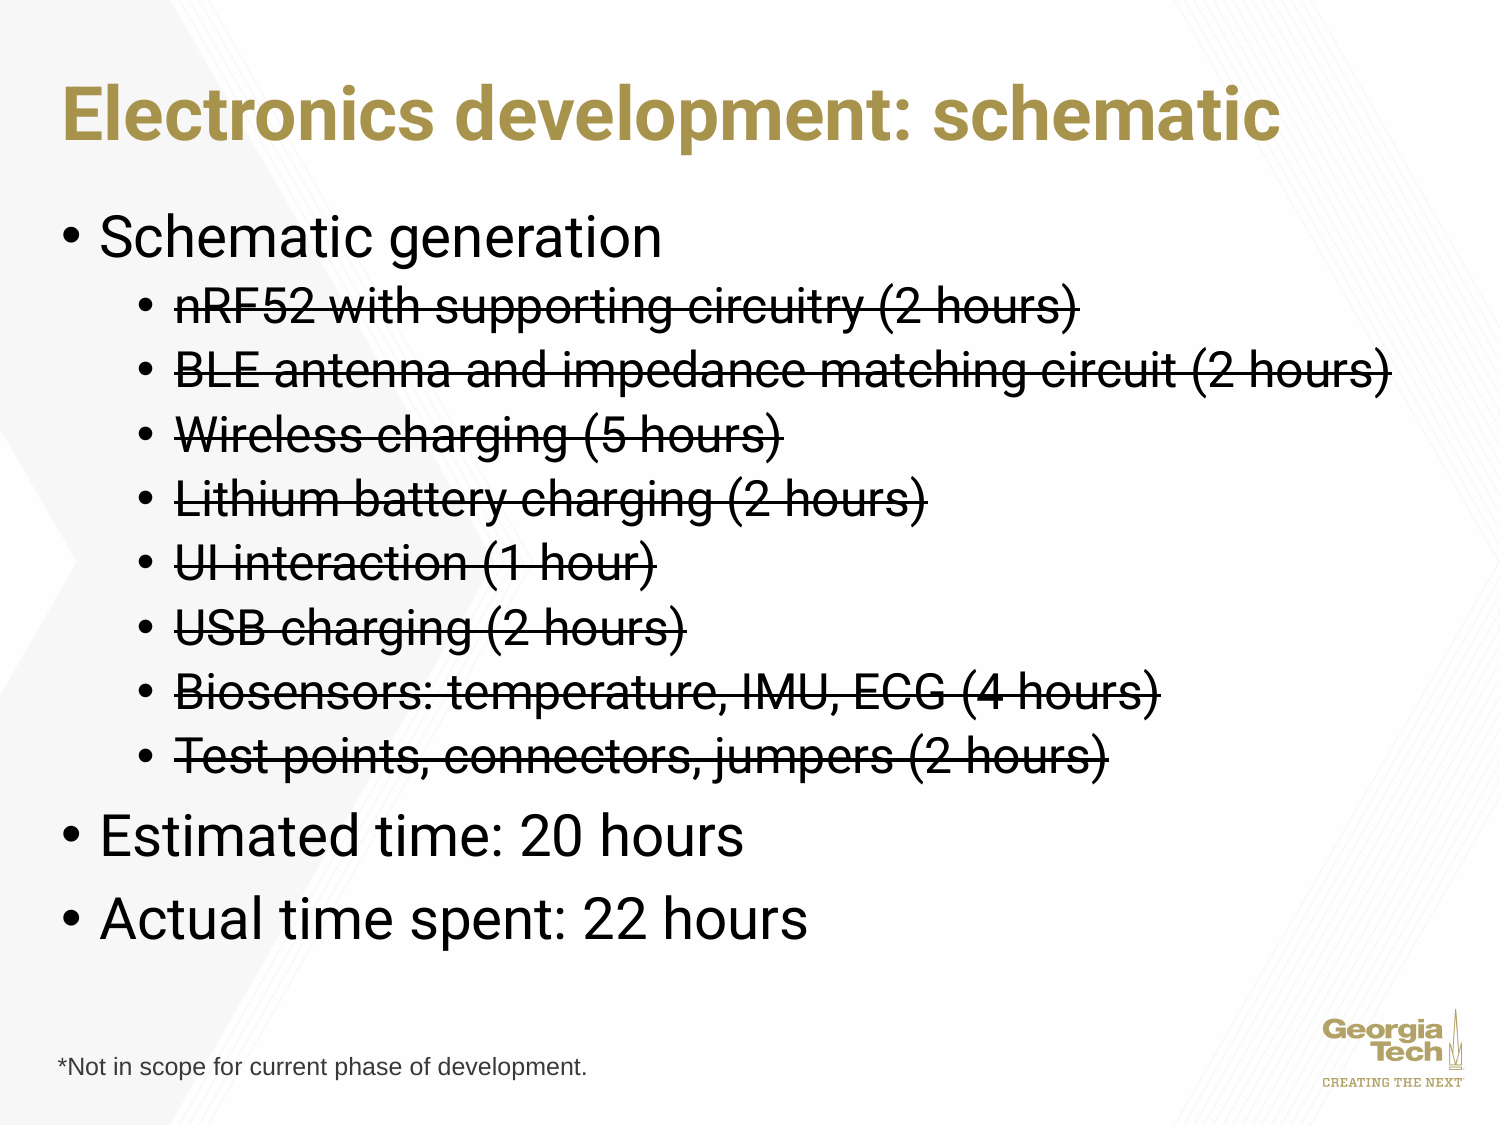

# Electronics development: schematic
Schematic generation
nRF52 with supporting circuitry (2 hours)
BLE antenna and impedance matching circuit (2 hours)
Wireless charging (5 hours)
Lithium battery charging (2 hours)
UI interaction (1 hour)
USB charging (2 hours)
Biosensors: temperature, IMU, ECG (4 hours)
Test points, connectors, jumpers (2 hours)
Estimated time: 20 hours
Actual time spent: 22 hours
*Not in scope for current phase of development.